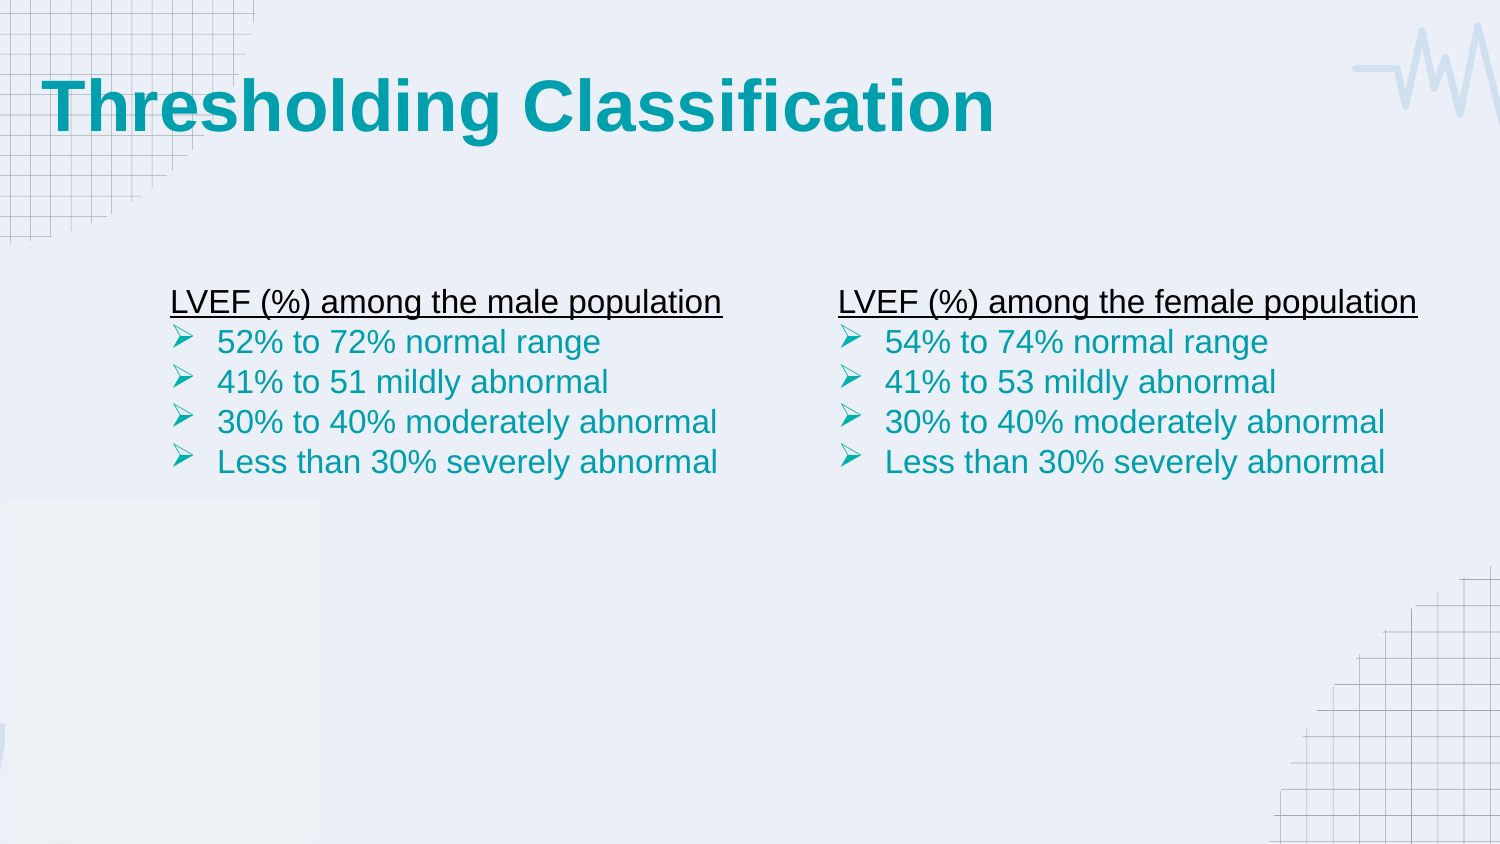

Thresholding Classification
LVEF (%) among the male population
52% to 72% normal range
41% to 51 mildly abnormal
30% to 40% moderately abnormal
Less than 30% severely abnormal

LVEF (%) among the female population
54% to 74% normal range
41% to 53 mildly abnormal
30% to 40% moderately abnormal
Less than 30% severely abnormal